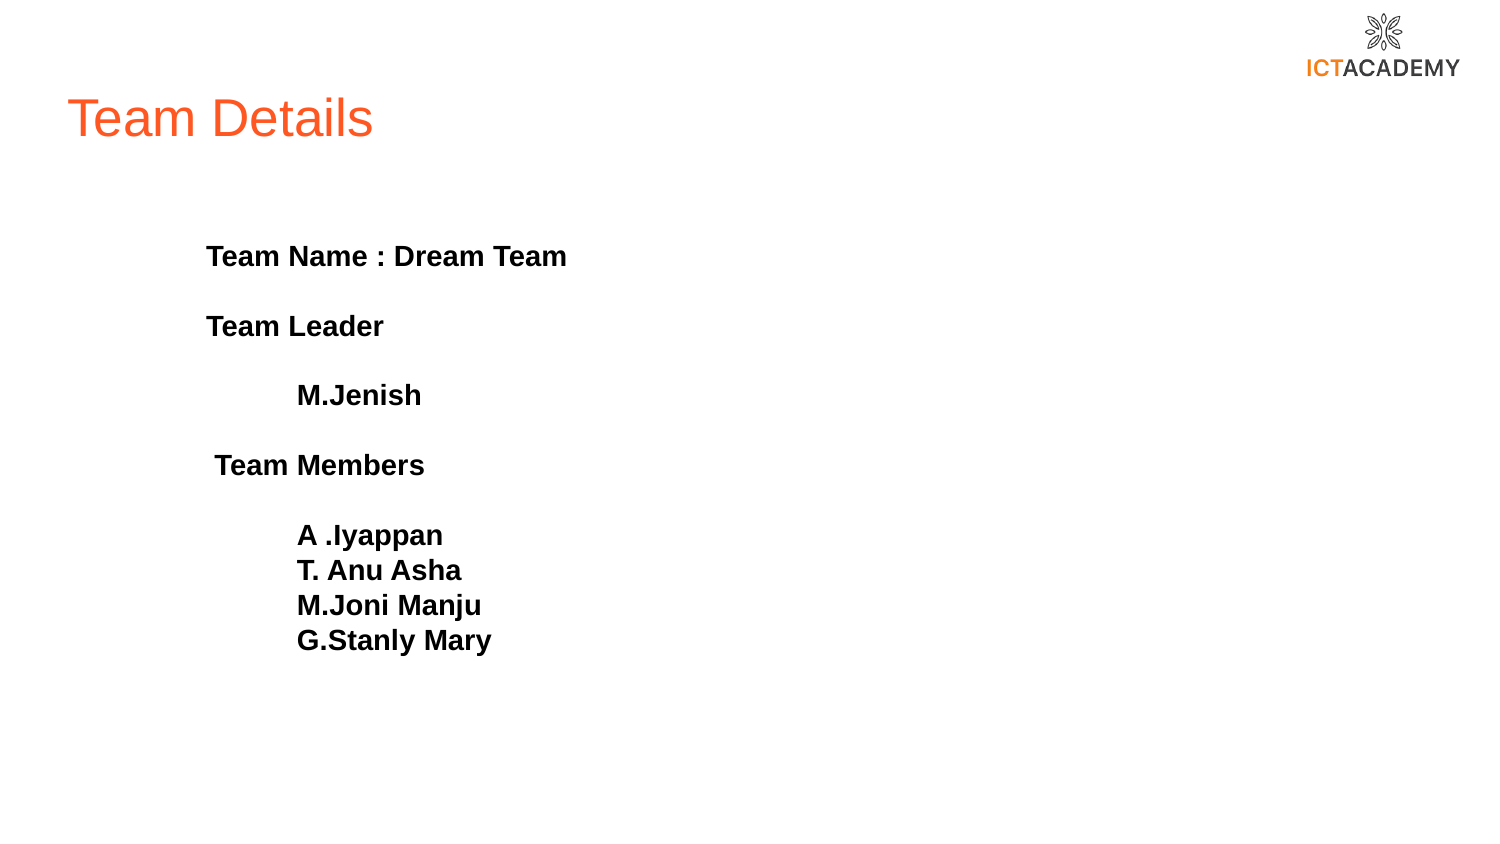

# Team Details

Team Name : Dream Team

Team Leader

           M.Jenish

 Team Members

           A .Iyappan
           T. Anu Asha
           M.Joni Manju
           G.Stanly Mary